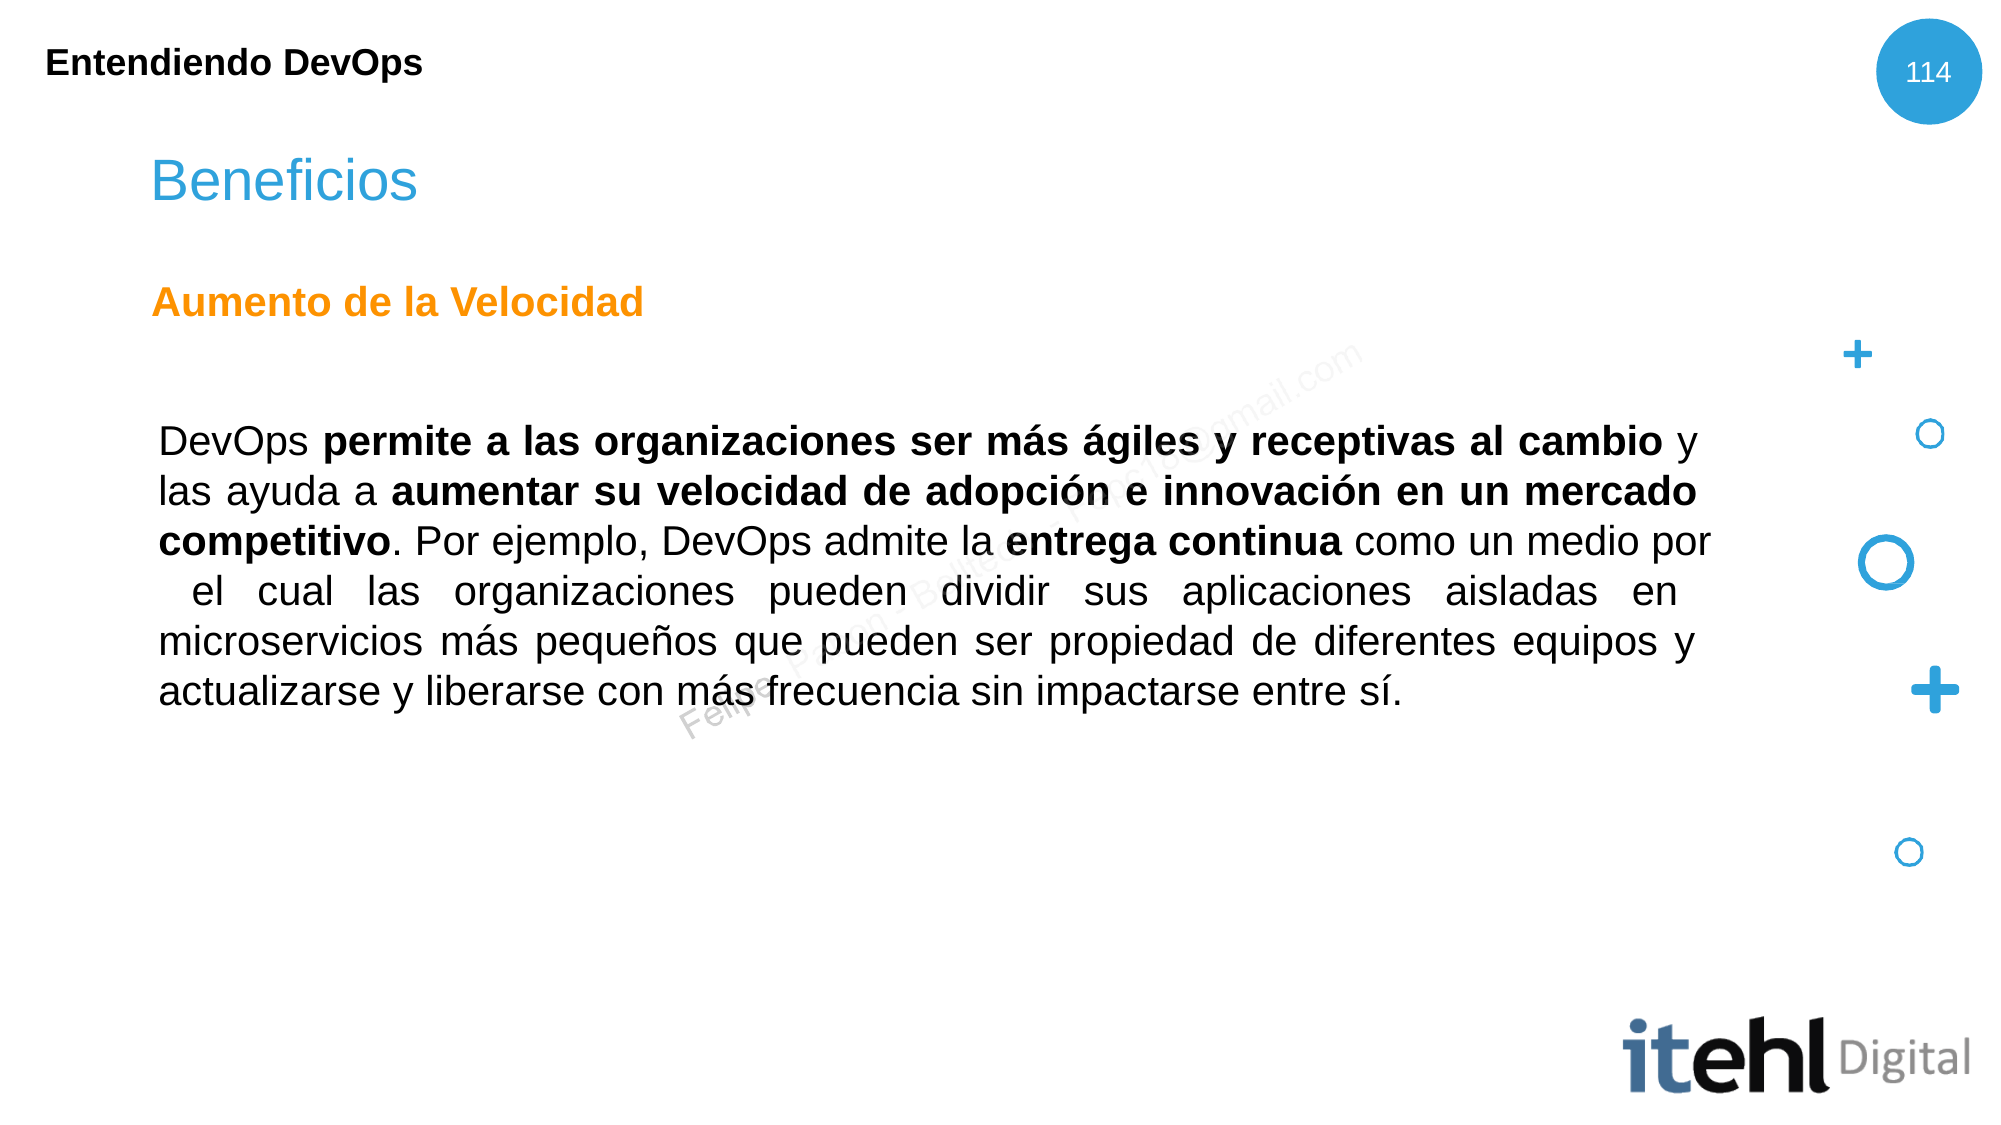

Entendiendo DevOps
114
# Beneficios
Aumento de la Velocidad

DevOps permite a las organizaciones ser más ágiles y receptivas al cambio y  las ayuda a aumentar su velocidad de adopción e innovación en un mercado  competitivo. Por ejemplo, DevOps admite la entrega continua como un medio por  el cual las organizaciones pueden dividir sus aplicaciones aisladas en  microservicios más pequeños que pueden ser propiedad de diferentes equipos y  actualizarse y liberarse con más frecuencia sin impactarse entre sí.